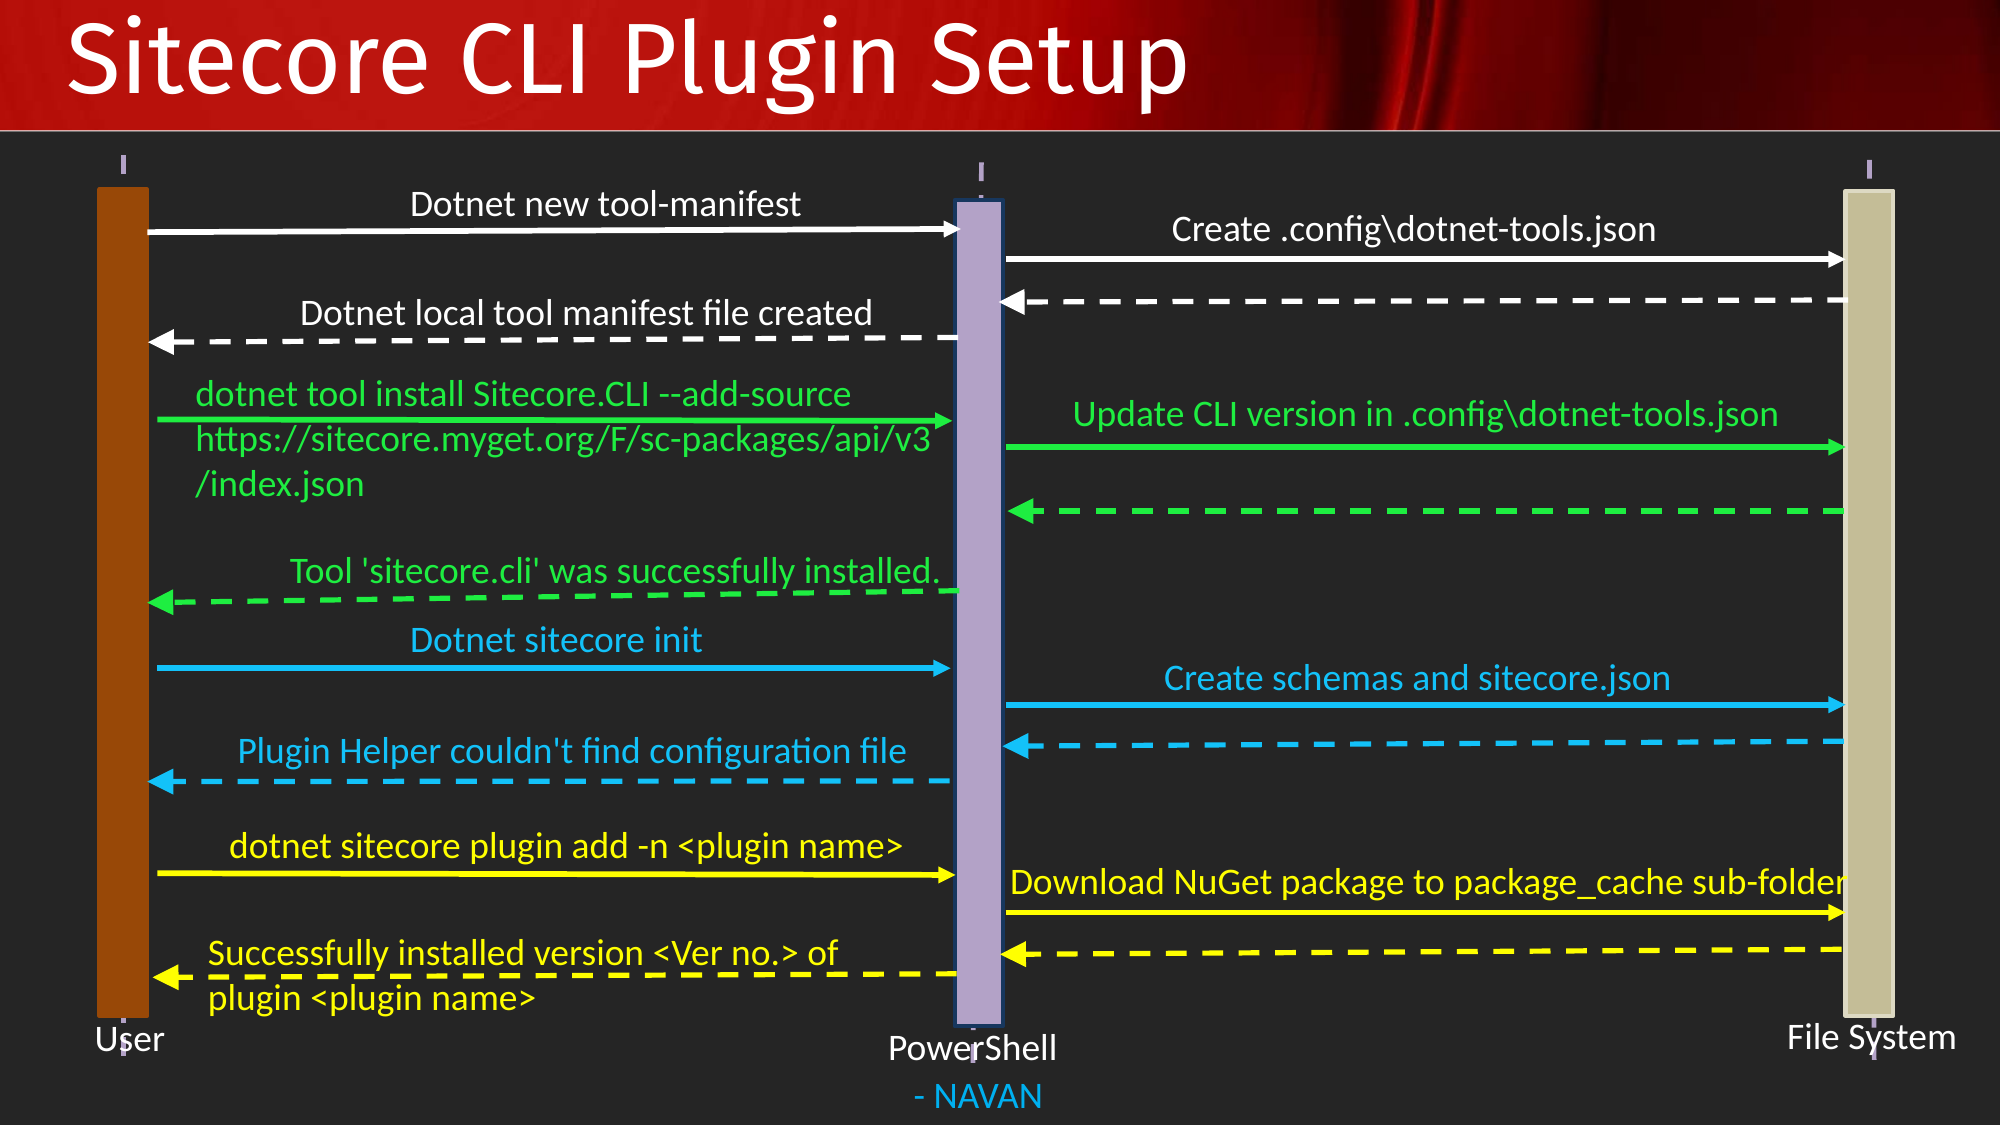

# Sitecore CLI Plugin Setup
Dotnet new tool-manifest

Create .config\dotnet-tools.json

Dotnet local tool manifest file created
dotnet tool install Sitecore.CLI --add-source https://sitecore.myget.org/F/sc-packages/api/v3/index.json
Update CLI version in .config\dotnet-tools.json
Tool 'sitecore.cli' was successfully installed.
Dotnet sitecore init
Create schemas and sitecore.json
Plugin Helper couldn't find configuration file
dotnet sitecore plugin add -n <plugin name>
Download NuGet package to package_cache sub-folder
Successfully installed version <Ver no.> of plugin <plugin name>
File System
User
PowerShell
- NAVAN